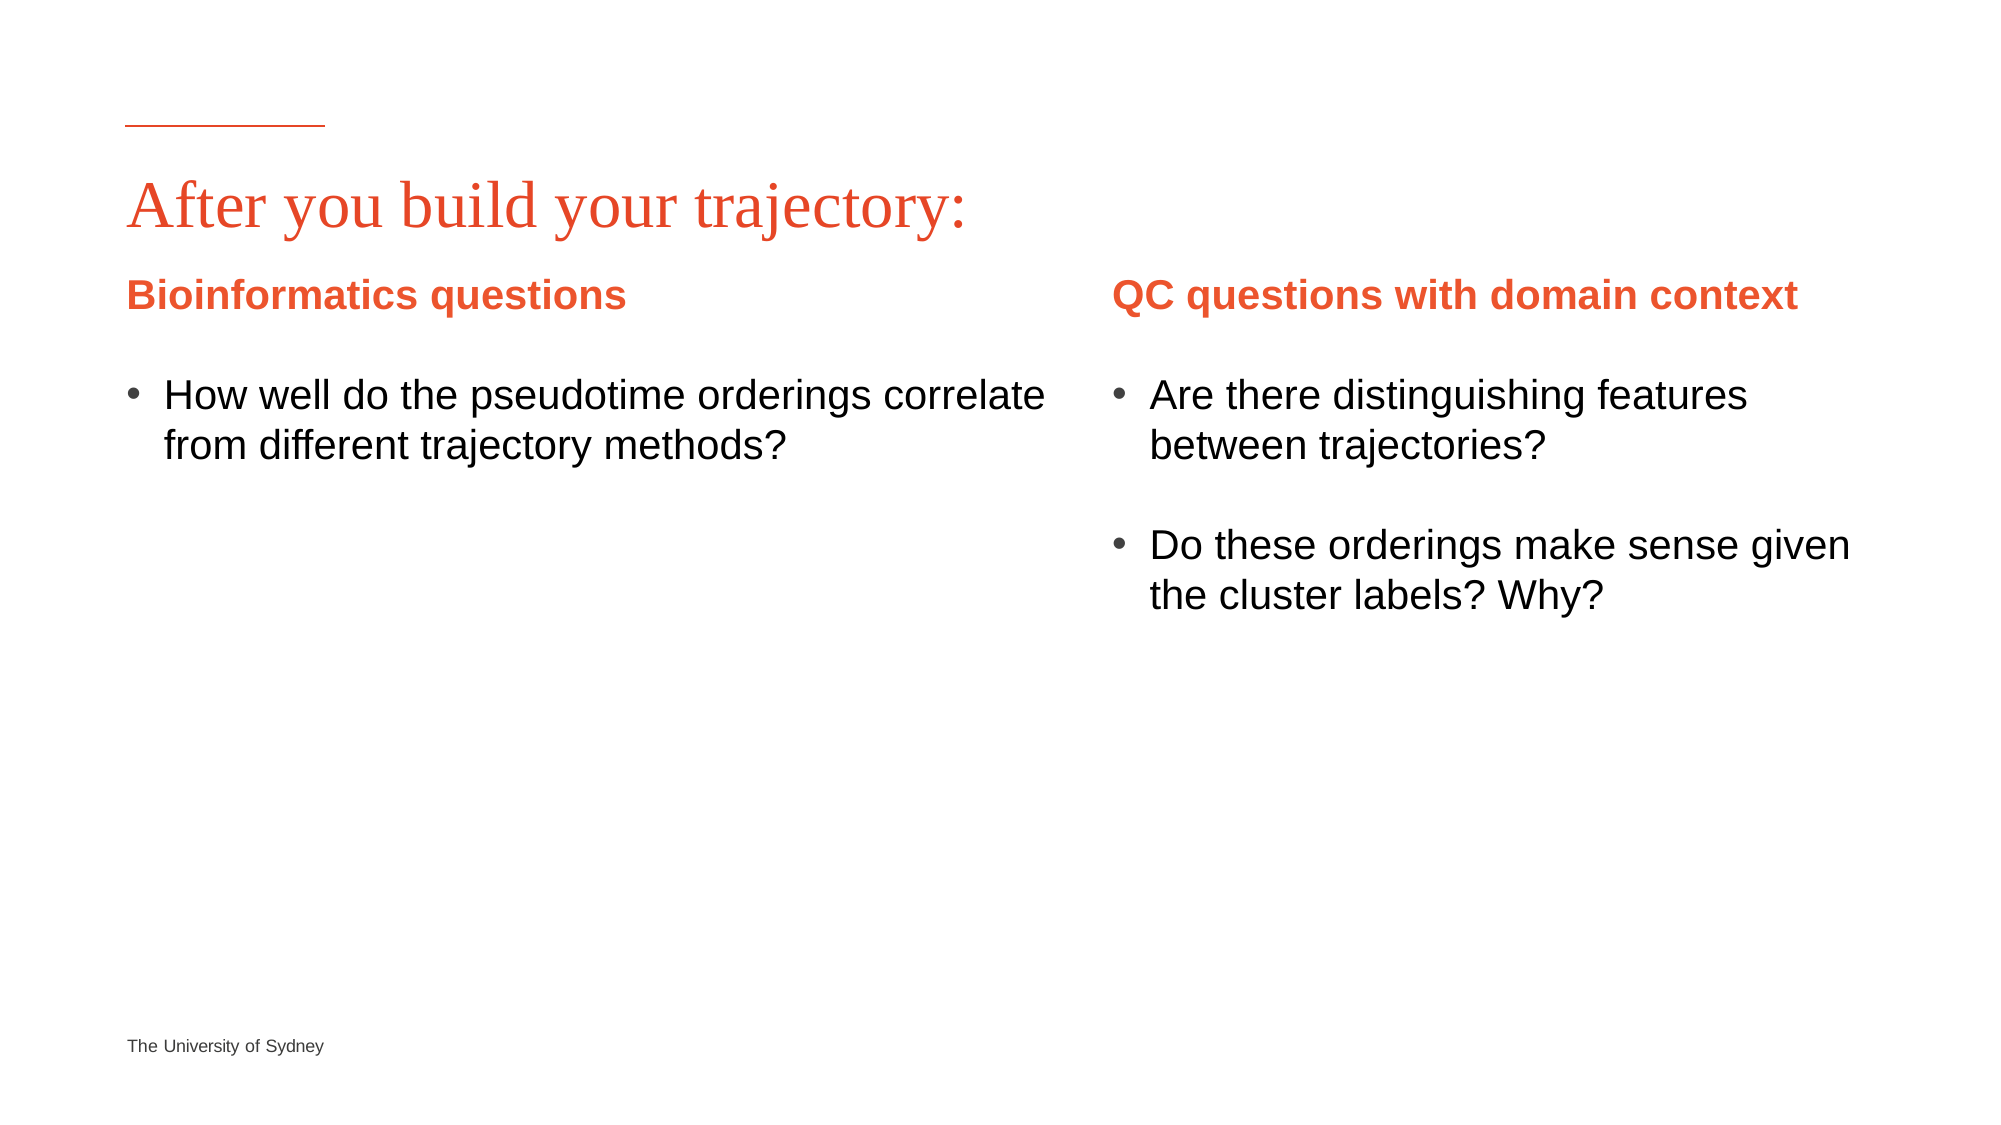

# After you build your trajectory:
QC questions with domain context

Are there distinguishing features between trajectories?

Do these orderings make sense given the cluster labels? Why?

Bioinformatics questions

How well do the pseudotime orderings correlate from different trajectory methods?